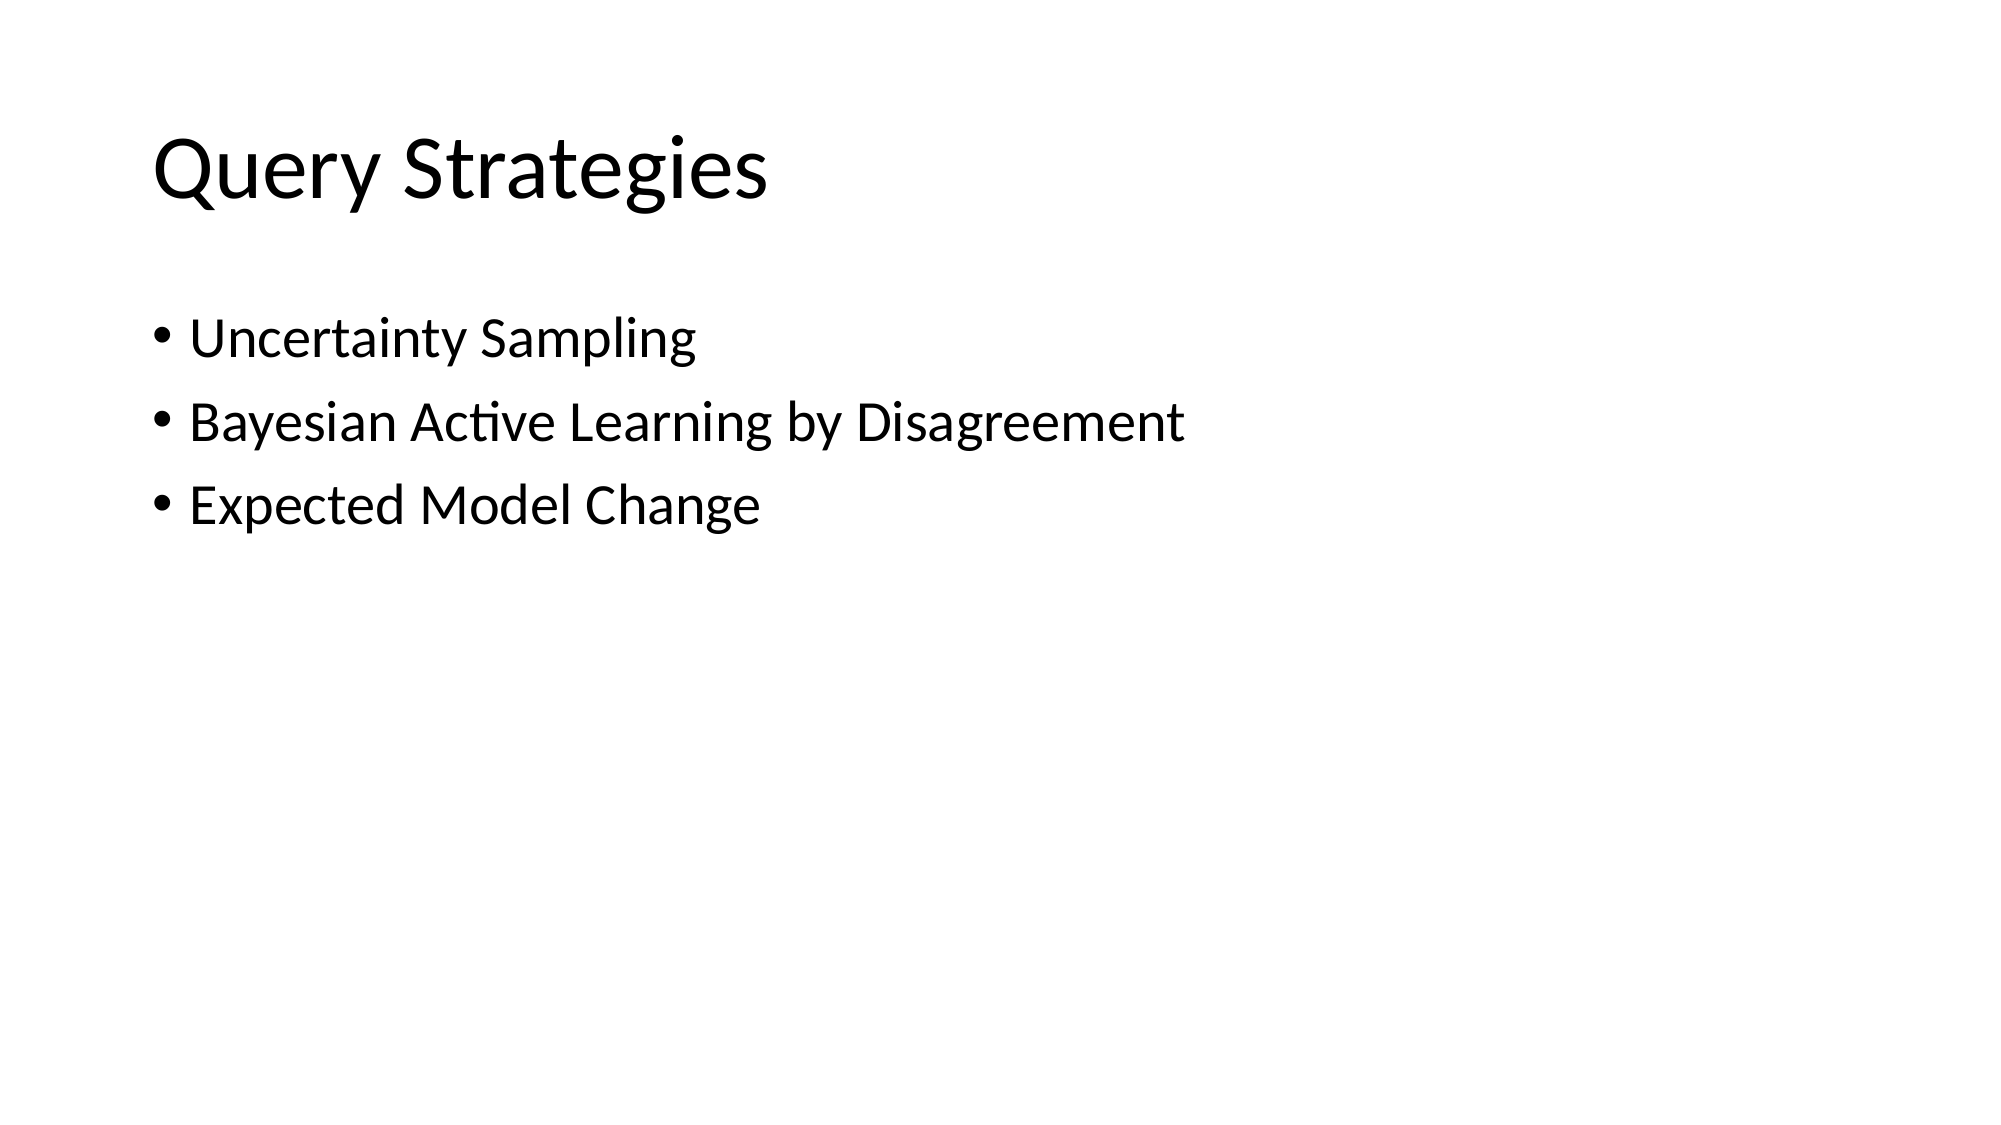

# Query Strategies
Uncertainty Sampling
Bayesian Active Learning by Disagreement
Expected Model Change